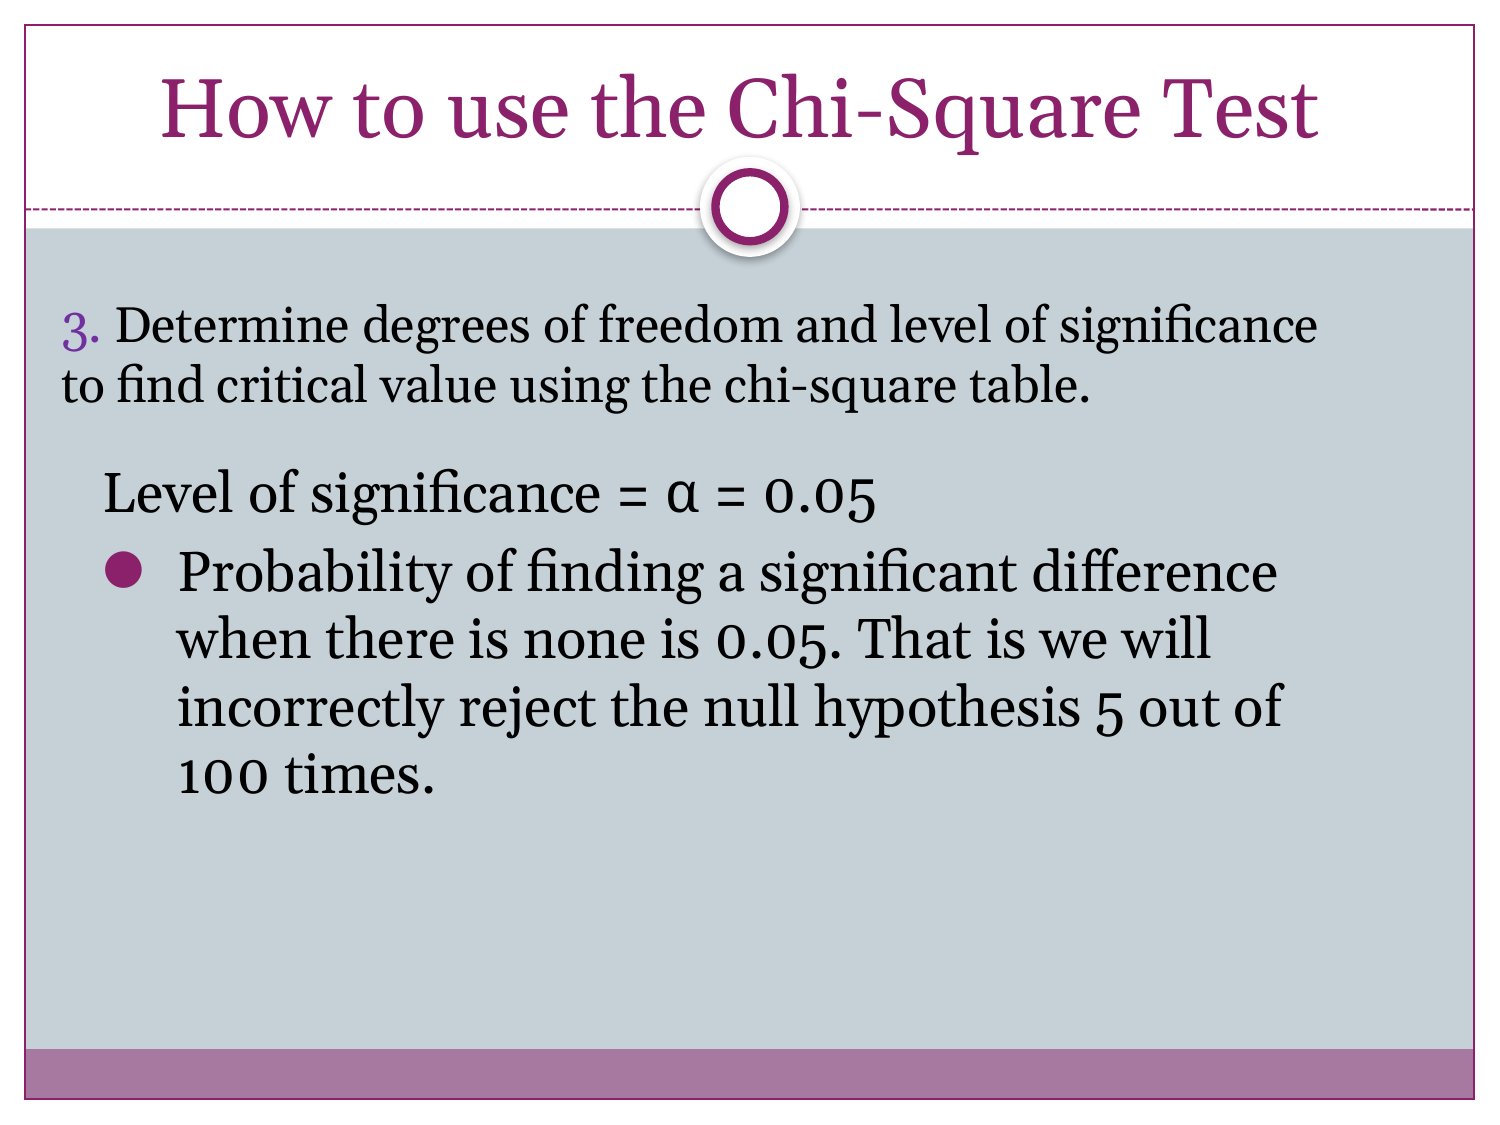

# How to use the Chi-Square Test
3. Determine degrees of freedom and level of significance to find critical value using the chi-square table.

Level of significance = α = 0.05
Probability of finding a significant difference when there is none is 0.05. That is we will incorrectly reject the null hypothesis 5 out of 100 times.